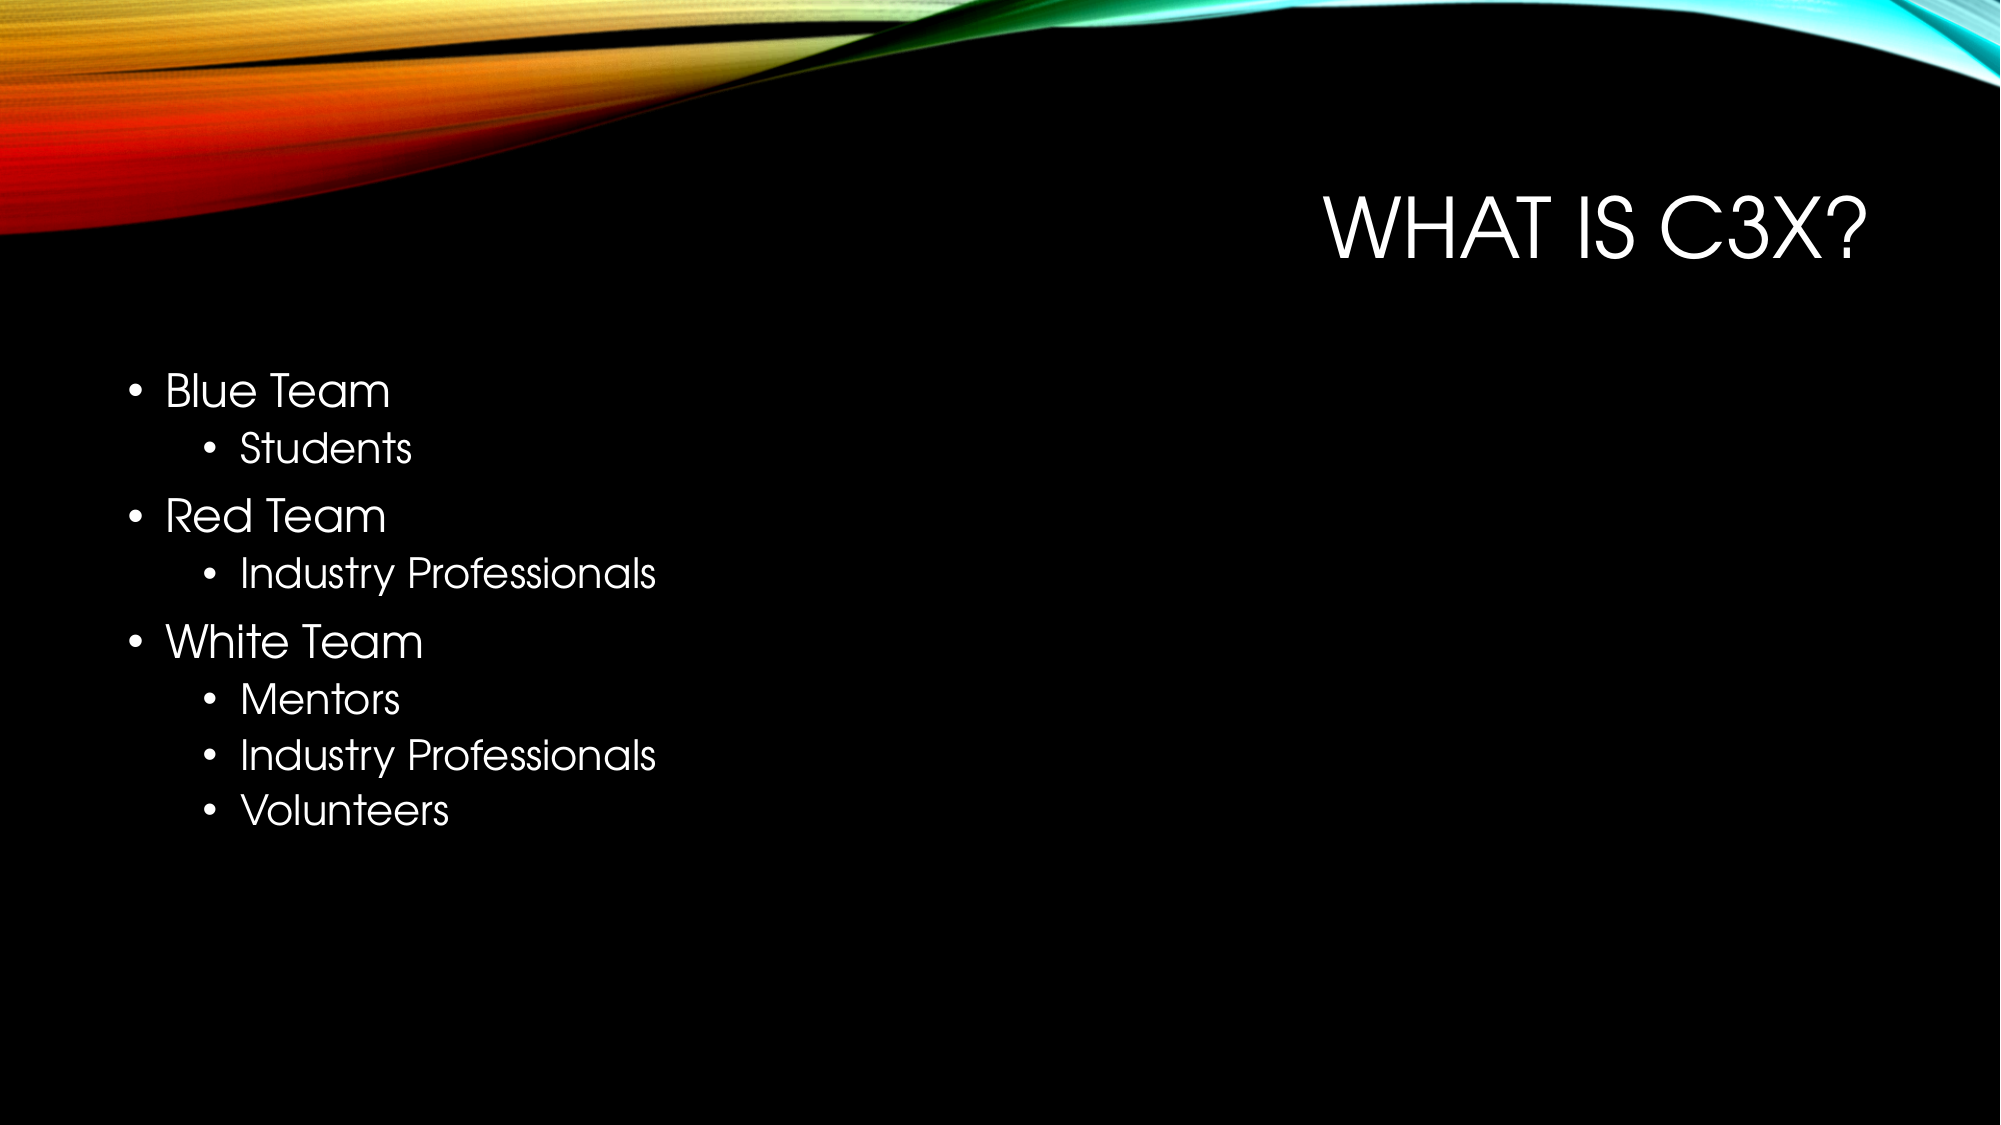

# What is C3X?
Blue Team
Students
Red Team
Industry Professionals
White Team
Mentors
Industry Professionals
Volunteers